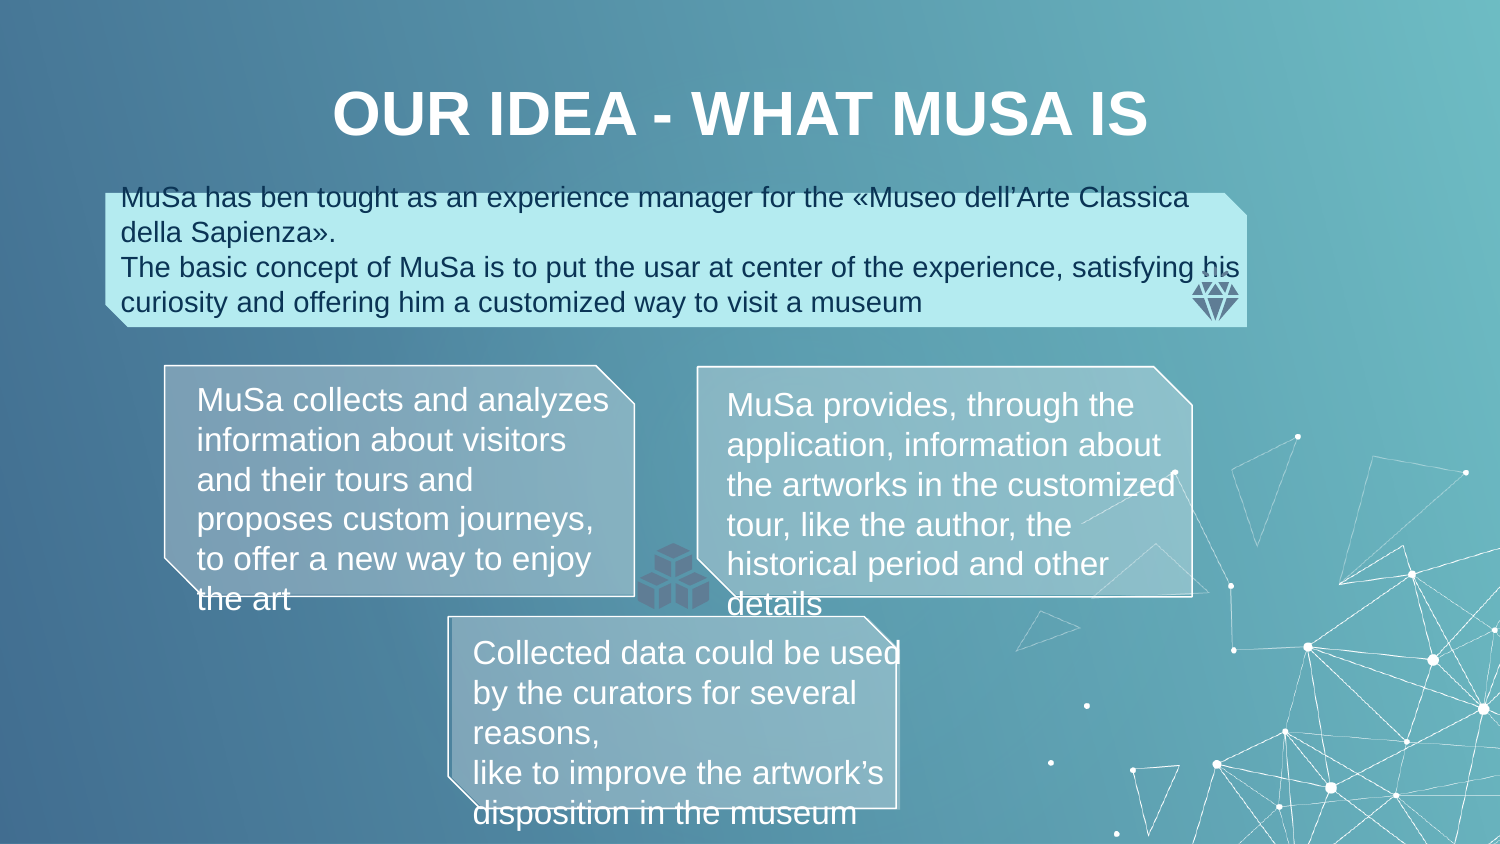

# OUR IDEA - WHAT MUSA IS

MuSa has ben tought as an experience manager for the «Museo dell’Arte Classica della Sapienza».
The basic concept of MuSa is to put the usar at center of the experience, satisfying his curiosity and offering him a customized way to visit a museum

MuSa collects and analyzes information about visitors and their tours and proposes custom journeys, to offer a new way to enjoy the art
MuSa provides, through the application, information about the artworks in the customized tour, like the author, the historical period and other details

Collected data could be used by the curators for several reasons,
like to improve the artwork’s disposition in the museum